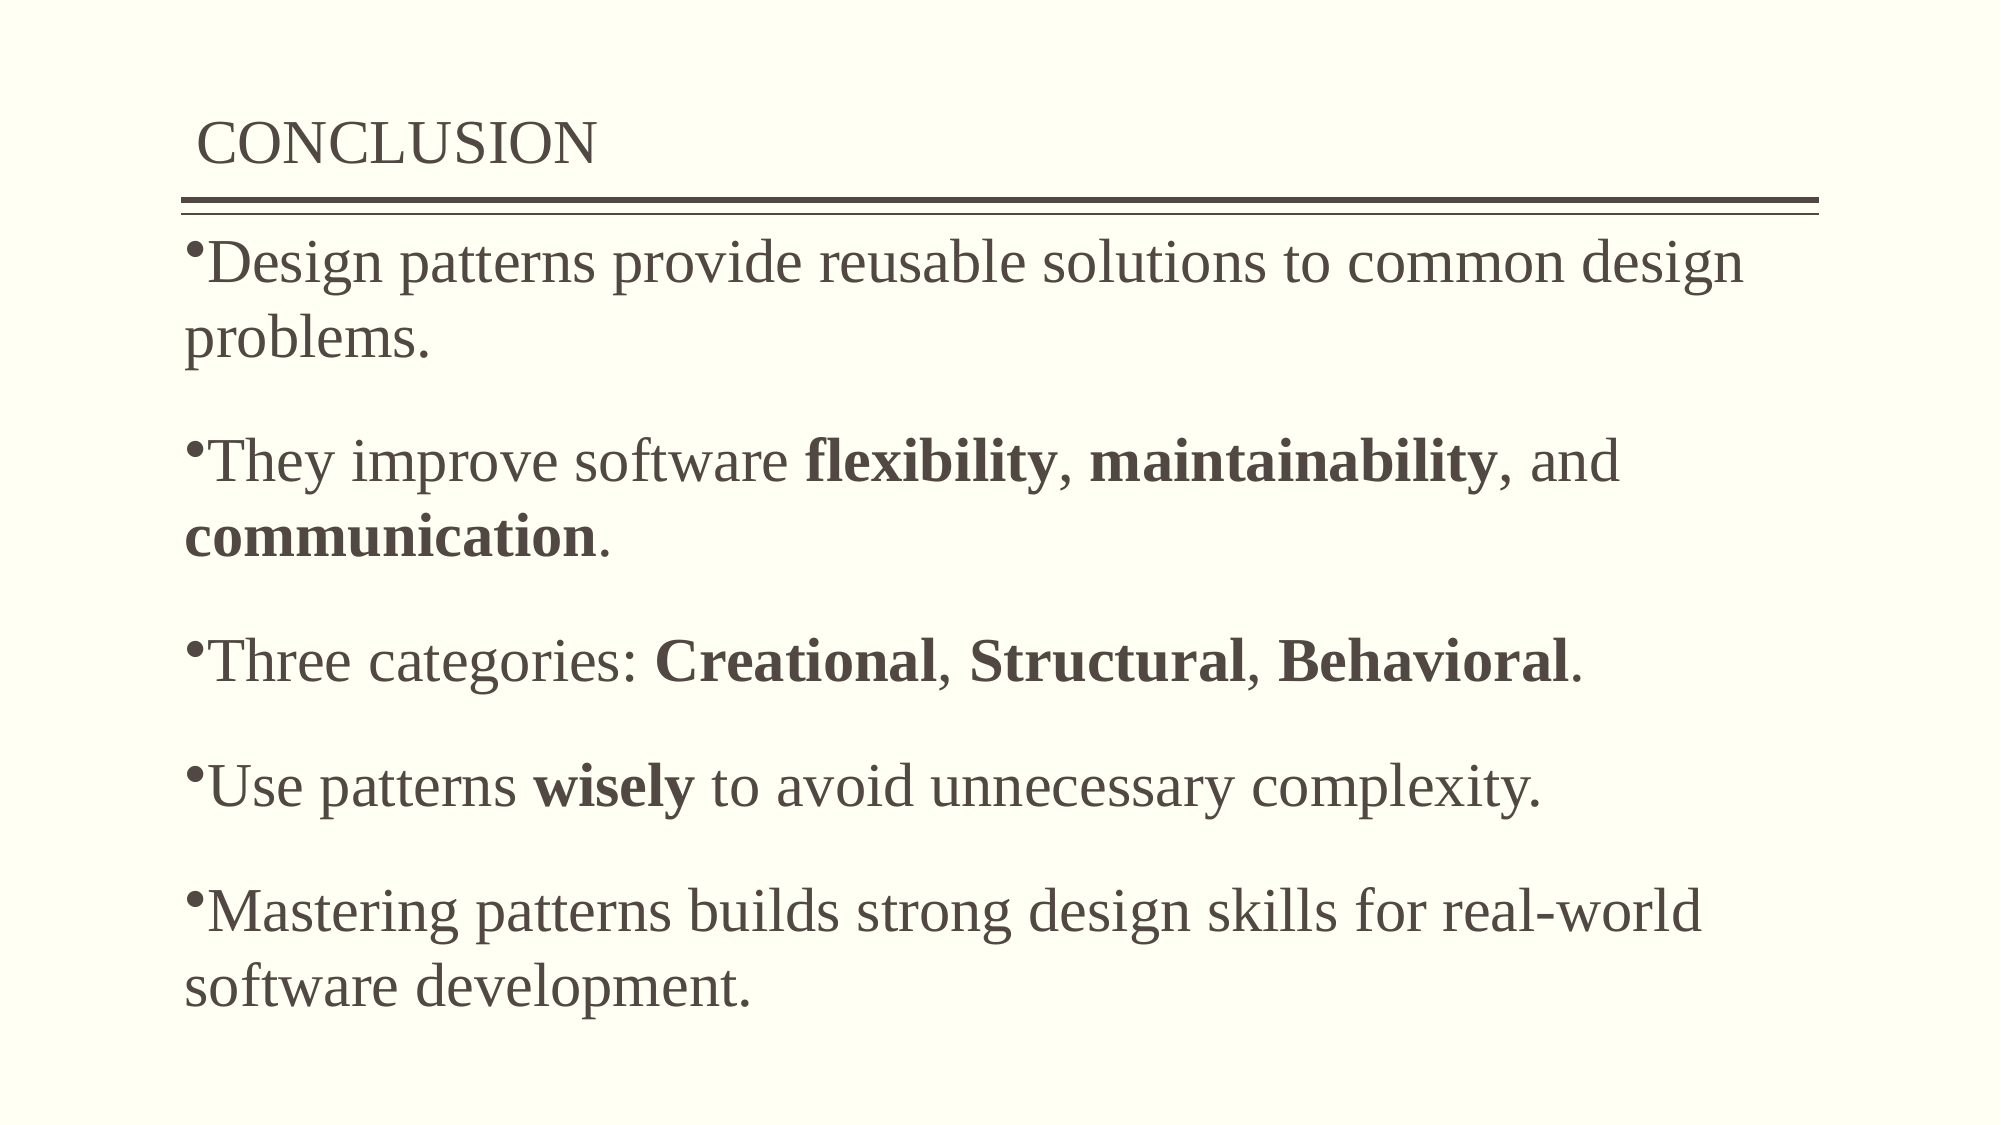

# CONCLUSION
Design patterns provide reusable solutions to common design problems.
They improve software flexibility, maintainability, and communication.
Three categories: Creational, Structural, Behavioral.
Use patterns wisely to avoid unnecessary complexity.
Mastering patterns builds strong design skills for real-world software development.